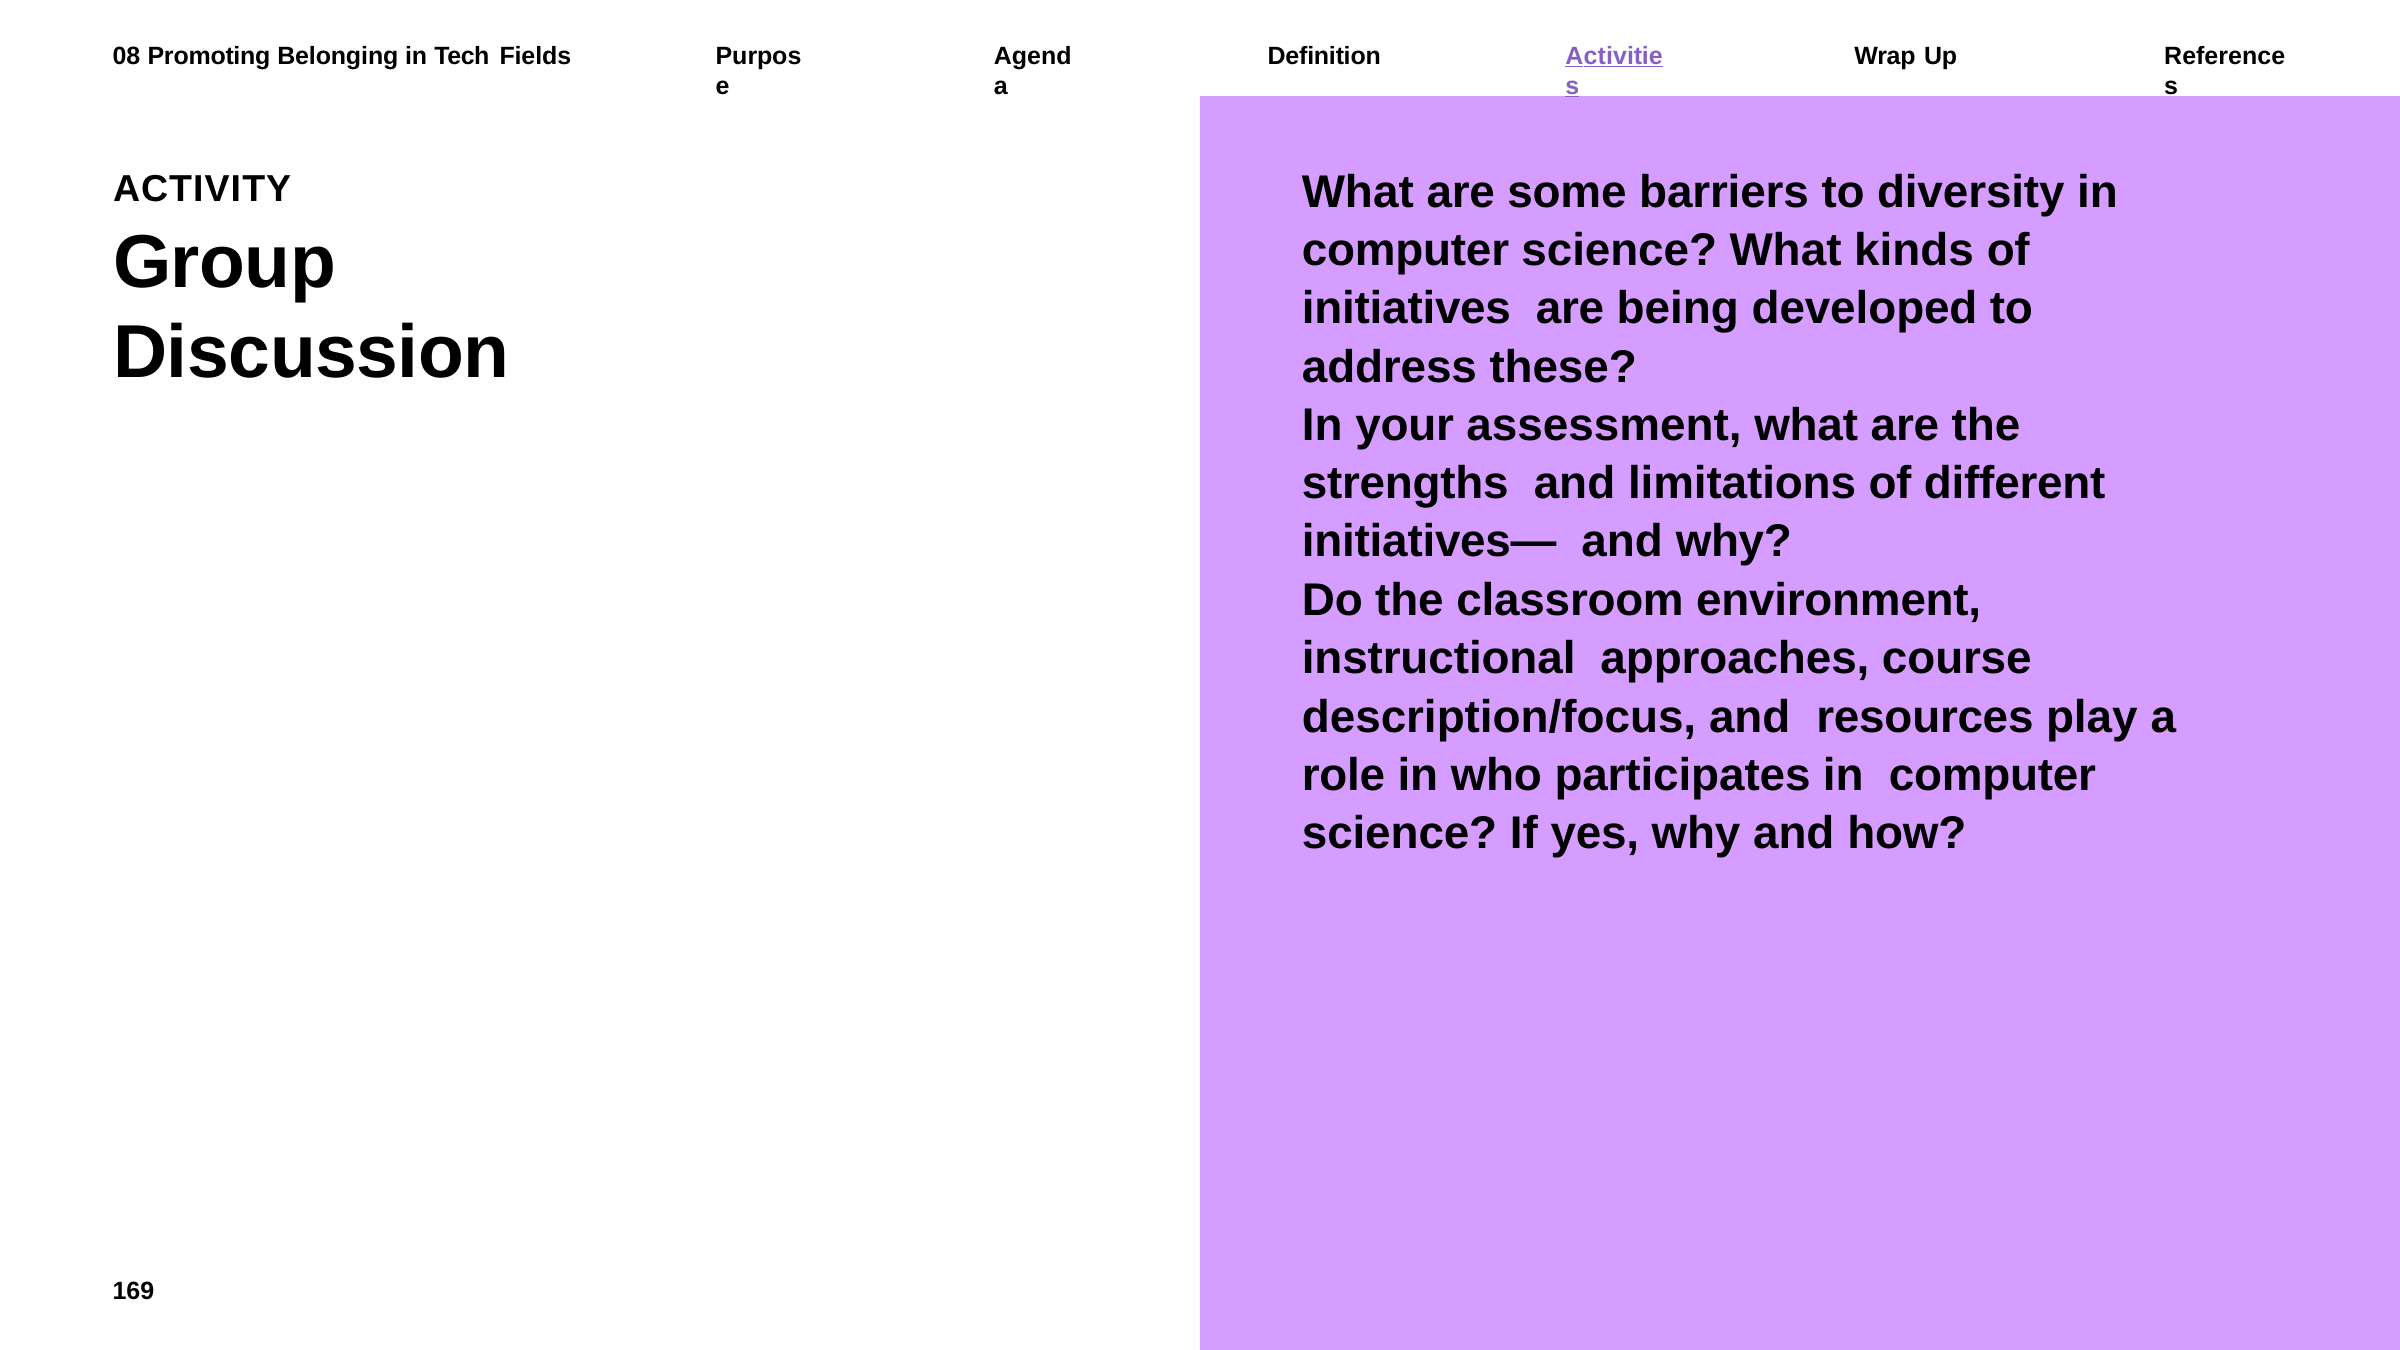

08 Promoting Belonging in Tech Fields
Purpose
Agenda
Definition
Activities
Wrap Up
References

What are some barriers to diversity in  computer science? What kinds of initiatives  are being developed to address these?
In your assessment, what are the strengths  and limitations of different initiatives—  and why?
ACTIVITY
Group Discussion
Do the classroom environment, instructional  approaches, course description/focus, and  resources play a role in who participates in  computer science? If yes, why and how?
169